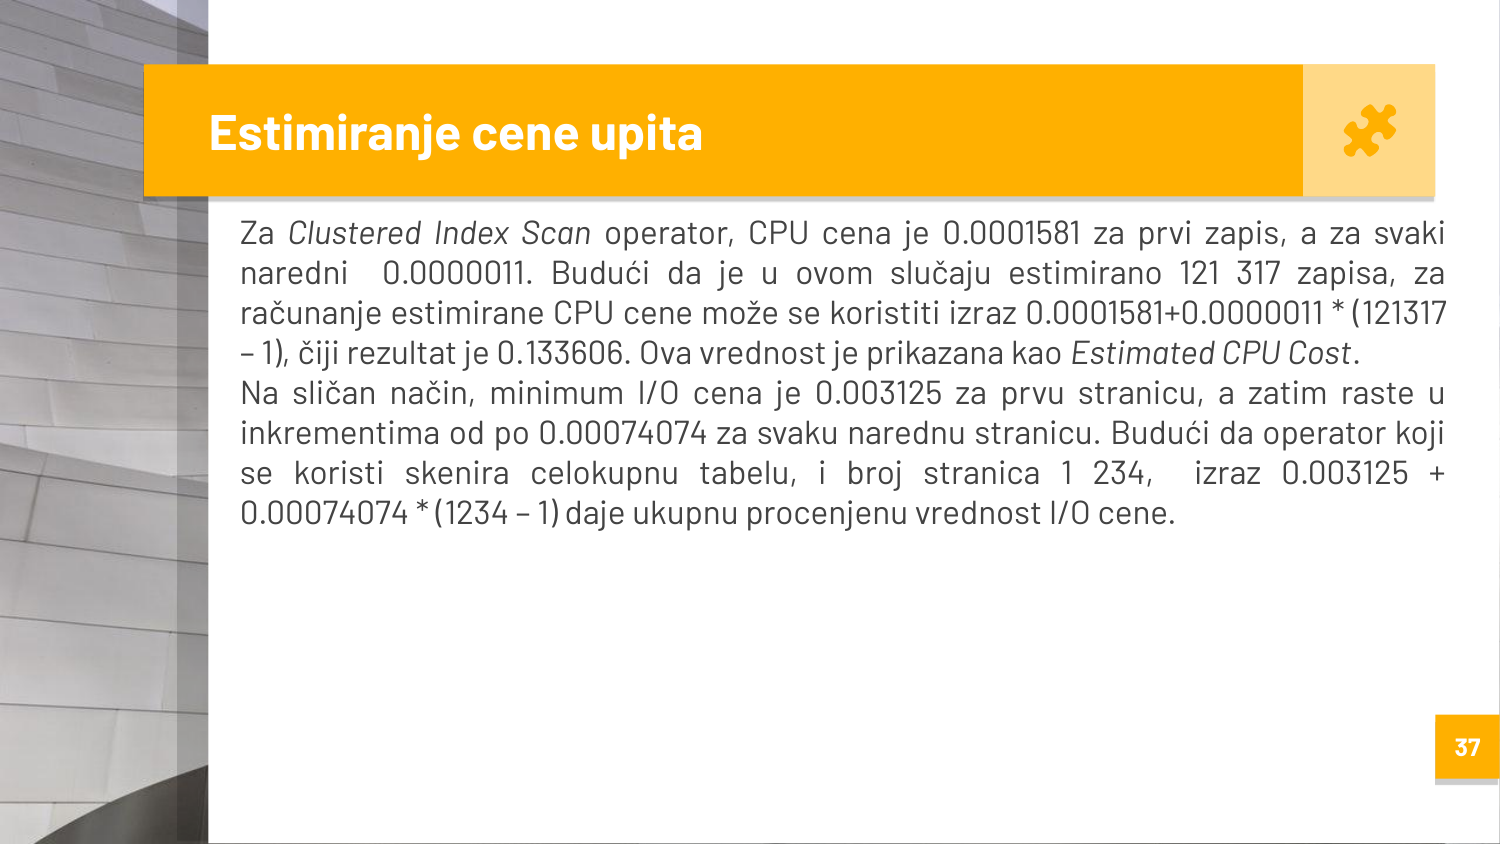

Estimiranje cene upita

Za Clustered Index Scan operator, CPU cena je 0.0001581 za prvi zapis, a za svaki naredni  0.0000011. Budući da je u ovom slučaju estimirano 121 317 zapisa, za računanje estimirane CPU cene može se koristiti izraz 0.0001581+0.0000011 * (121317 – 1), čiji rezultat je 0.133606. Ova vrednost je prikazana kao Estimated CPU Cost.
Na sličan način, minimum I/O cena je 0.003125 za prvu stranicu, a zatim raste u inkrementima od po 0.00074074 za svaku narednu stranicu. Budući da operator koji se koristi skenira celokupnu tabelu, i broj stranica 1 234,  izraz 0.003125 + 0.00074074 * (1234 – 1) daje ukupnu procenjenu vrednost I/O cene.
37